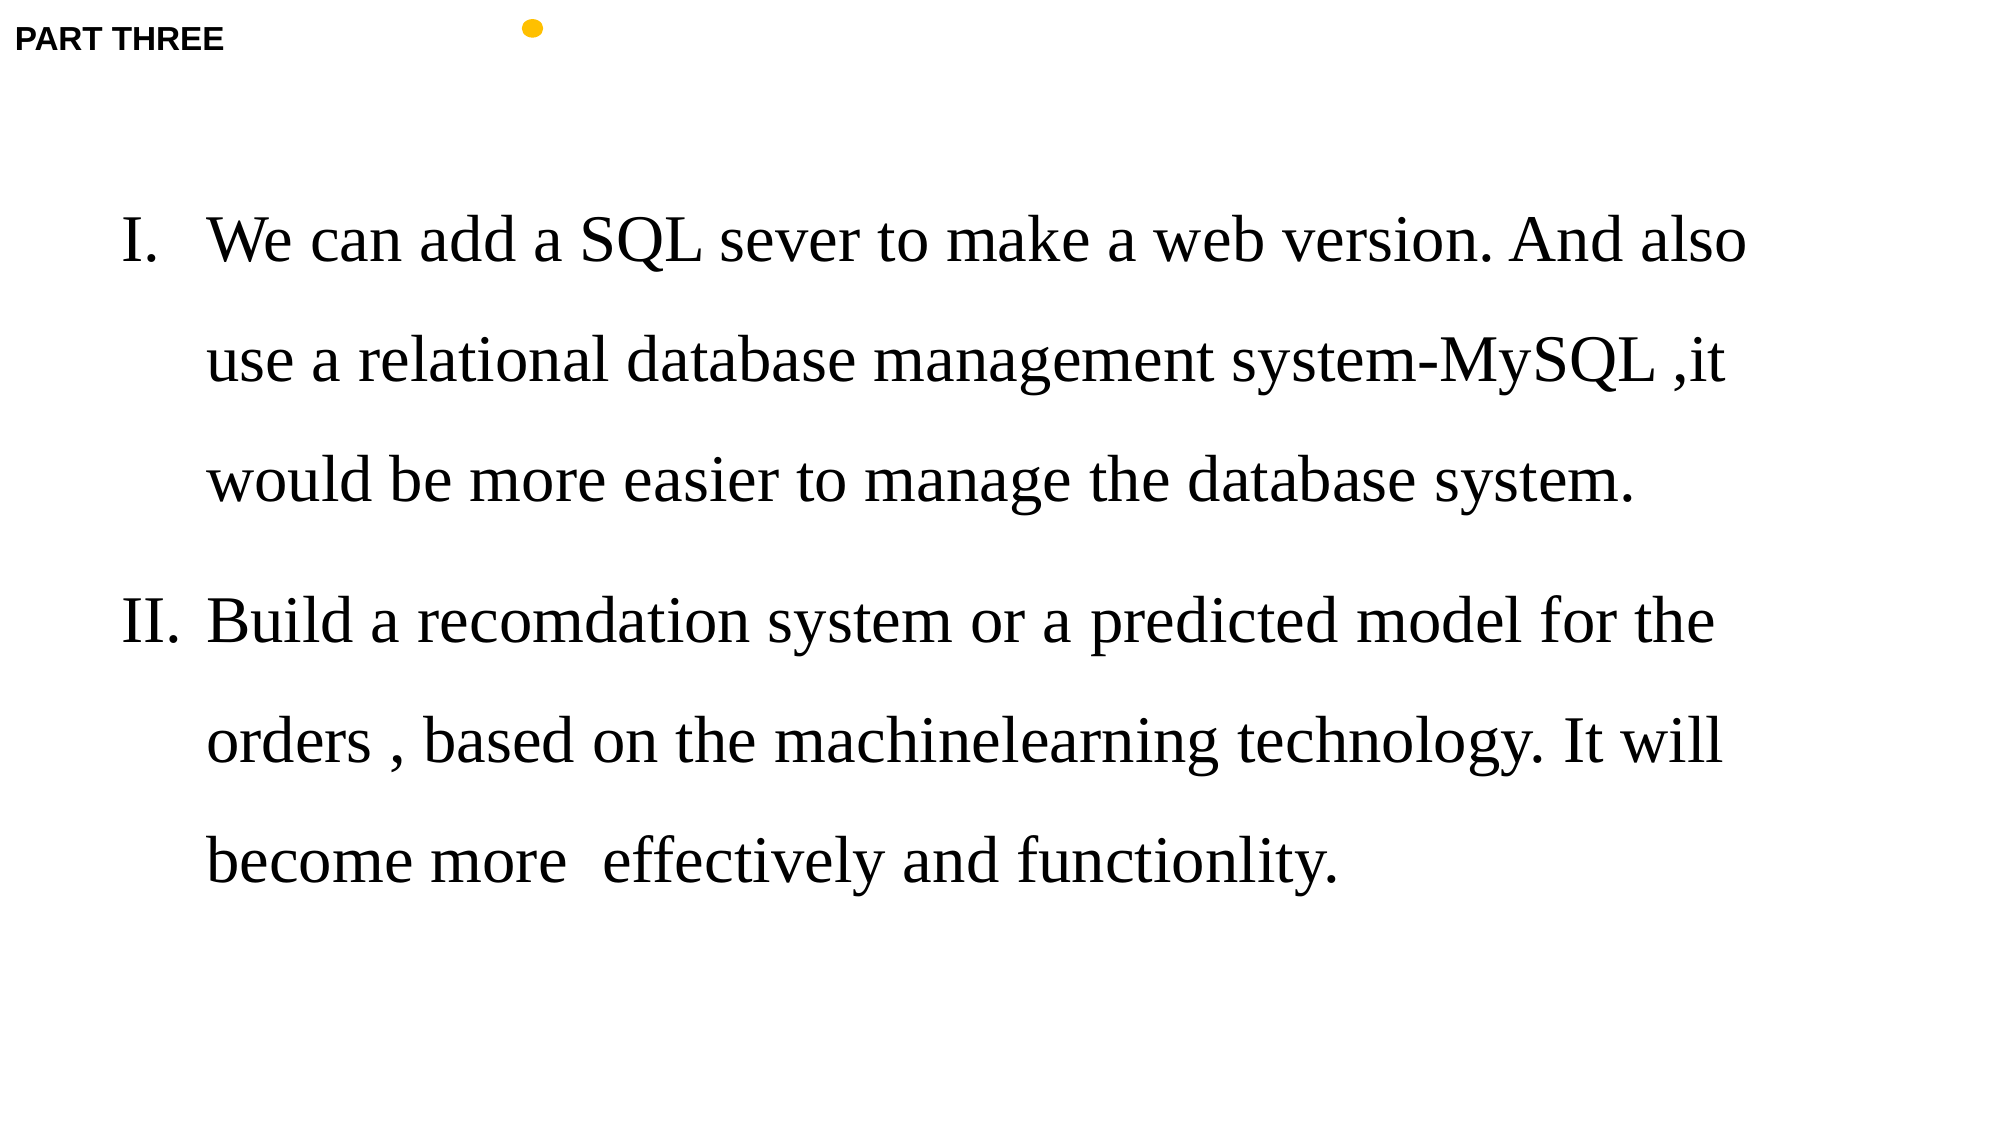

PART THREE

We can add a SQL sever to make a web version. And also use a relational database management system-MySQL ,it would be more easier to manage the database system.
Build a recomdation system or a predicted model for the orders , based on the machinelearning technology. It will become more  effectively and functionlity.